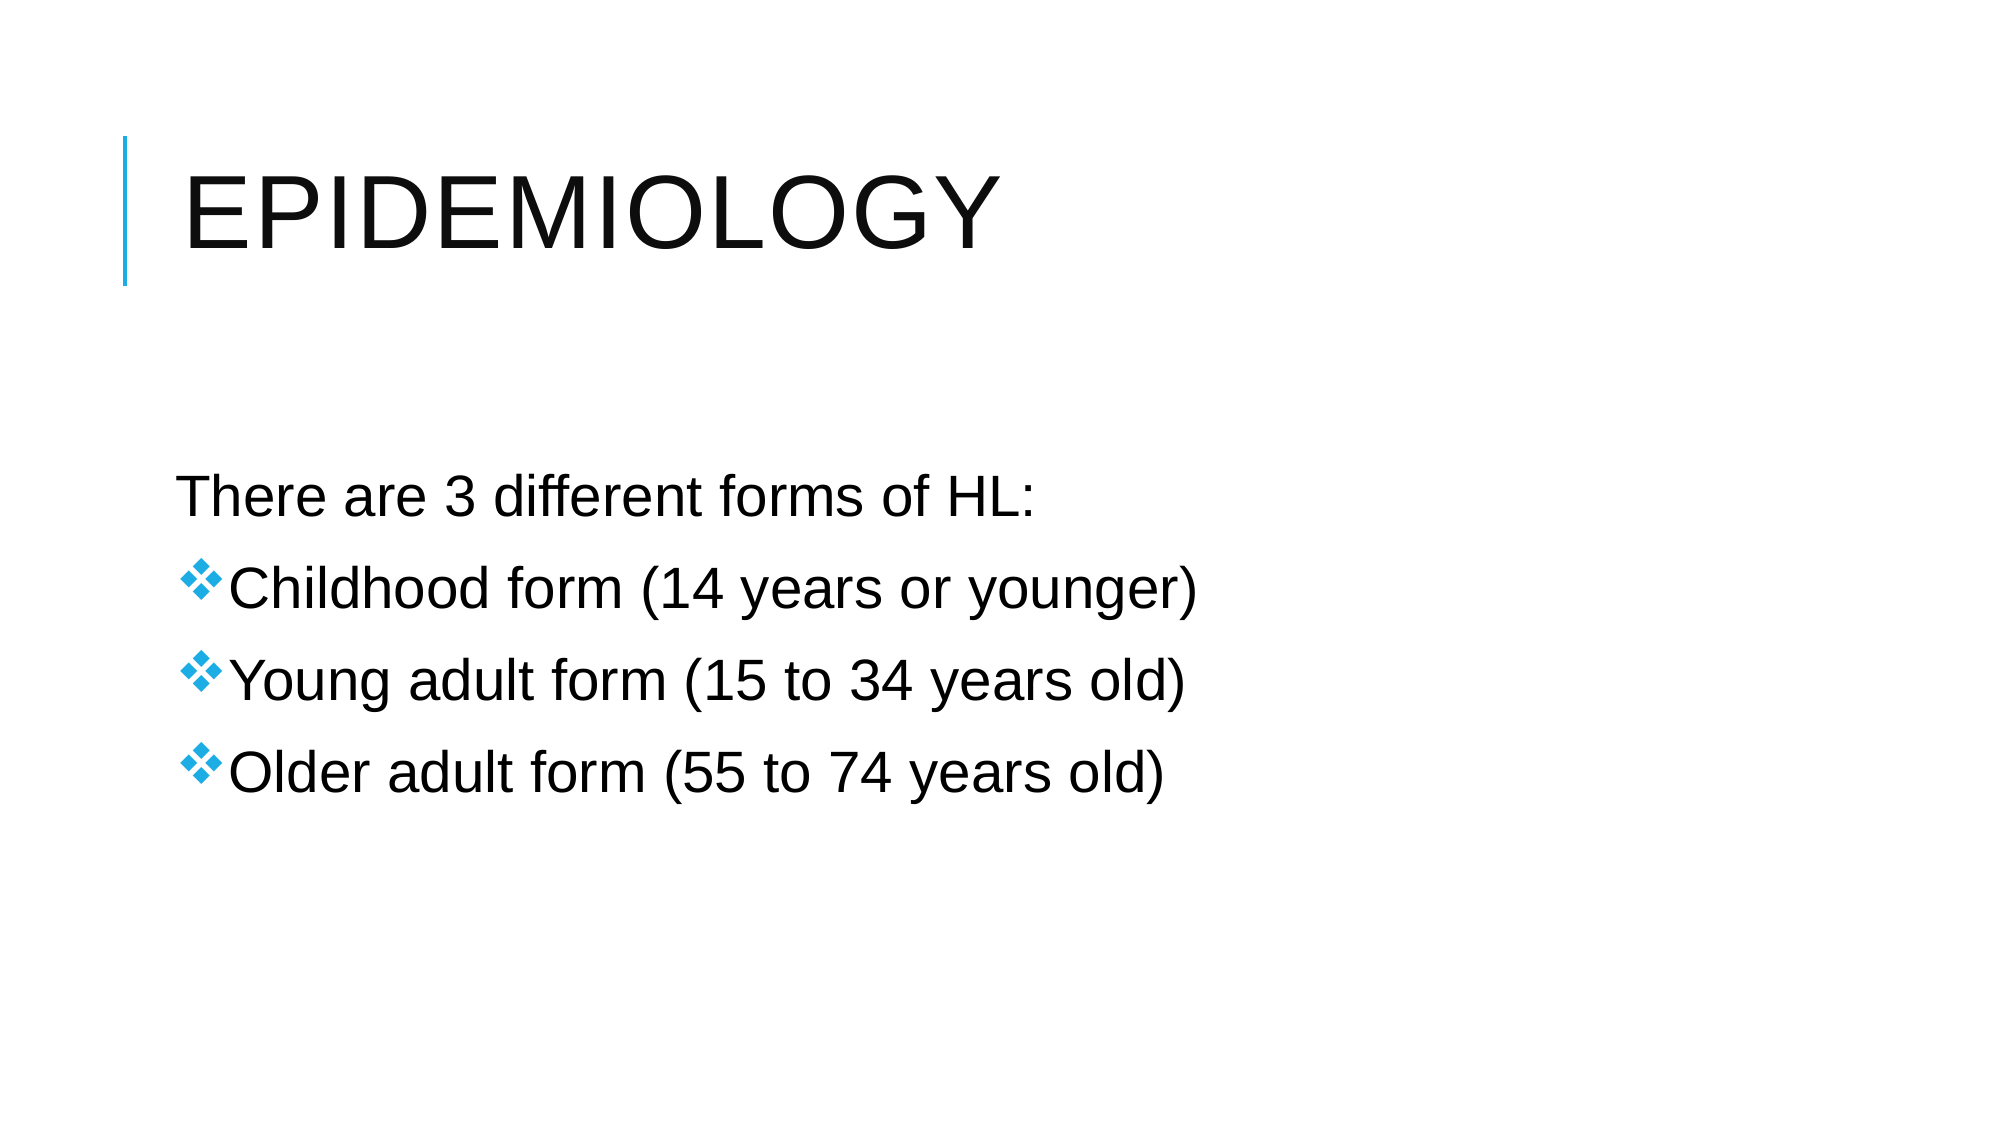

# epidemiology

There are 3 different forms of HL:
Childhood form (14 years or younger)
Young adult form (15 to 34 years old)
Older adult form (55 to 74 years old)